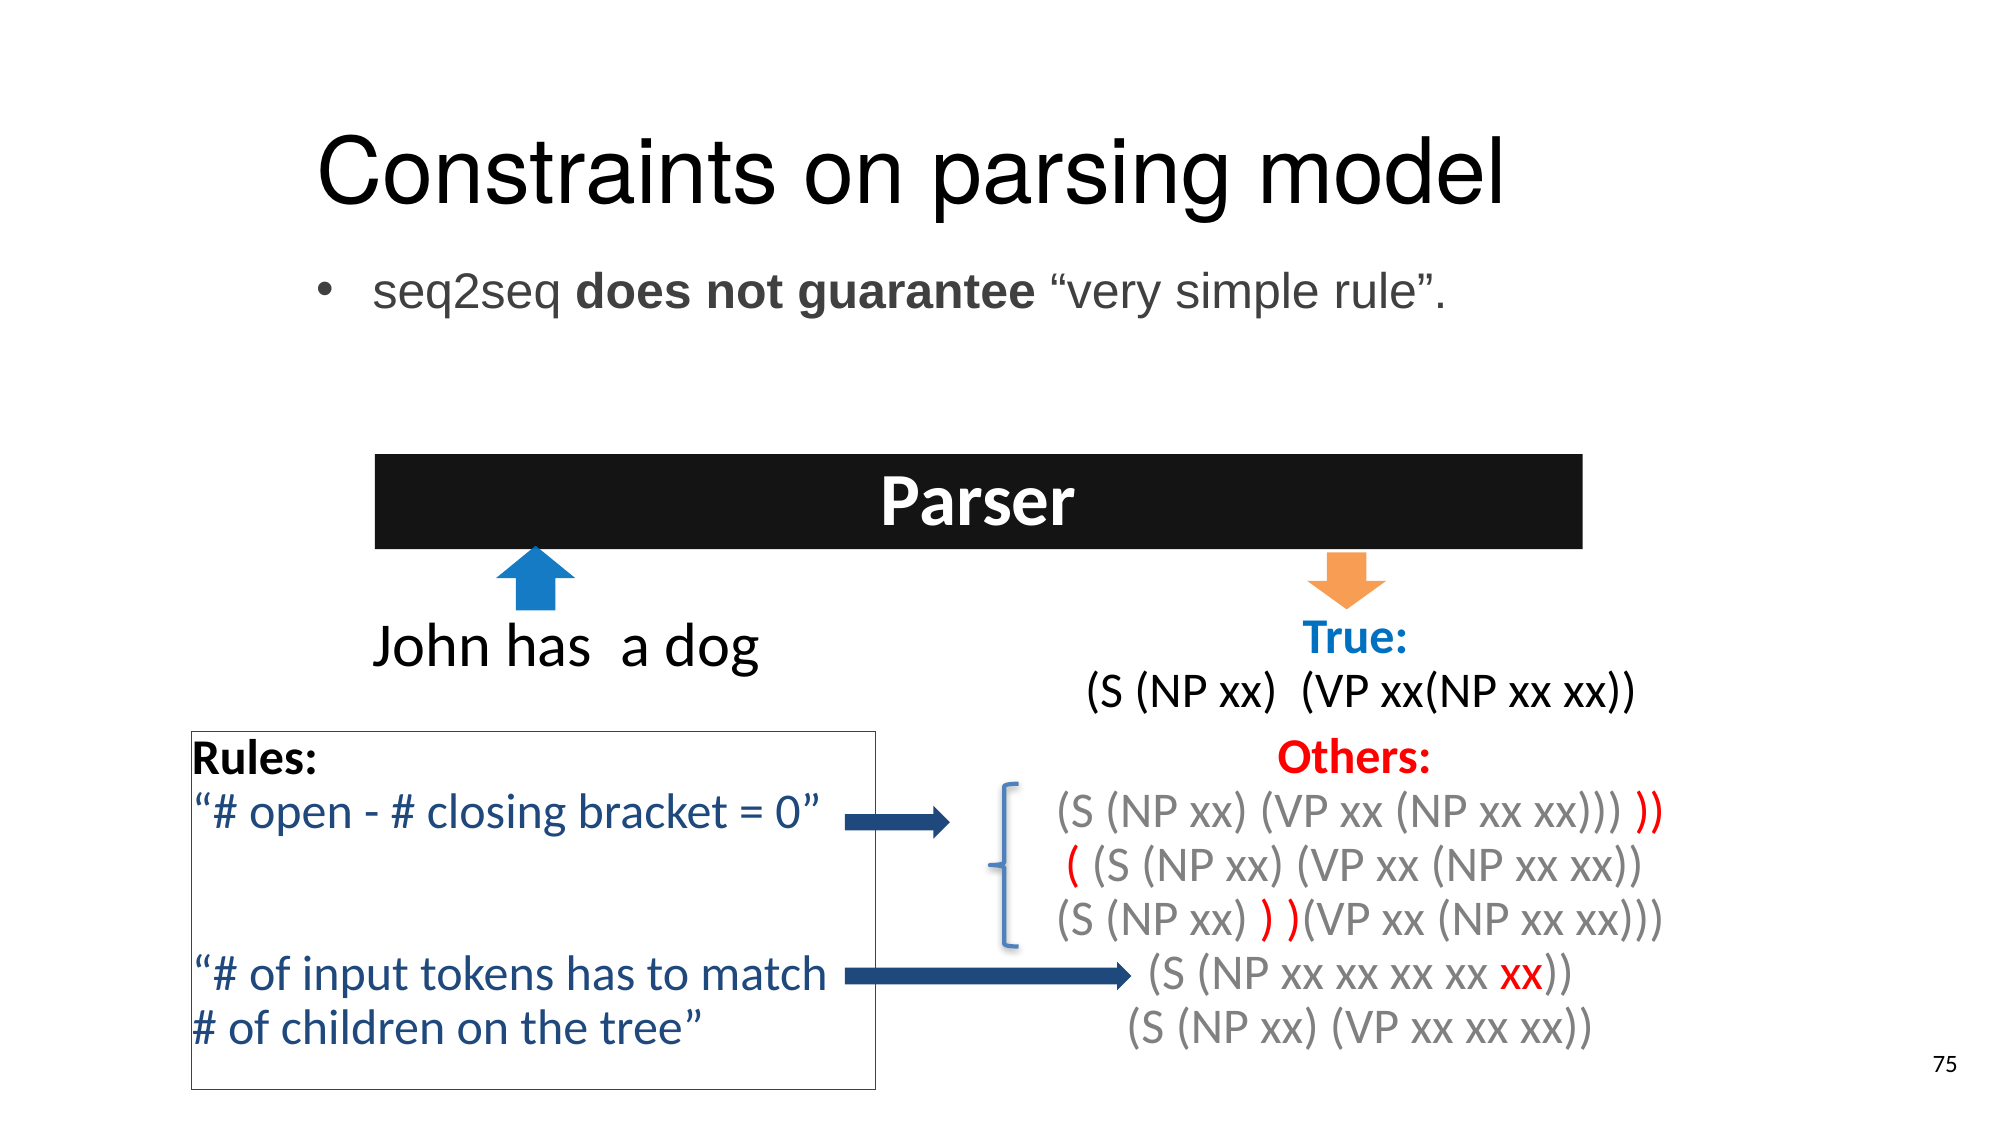

# Constraints on parsing model
seq2seq does not guarantee “very simple rule”.

Parser

True:
 (S (NP xx)  (VP xx(NP xx xx))
John has  a dog
Others:
 (S (NP xx) (VP xx (NP xx xx))) ))
( (S (NP xx) (VP xx (NP xx xx))
 (S (NP xx) ) )(VP xx (NP xx xx)))
 (S (NP xx xx xx xx xx))
 (S (NP xx) (VP xx xx xx))

Rules:
“# open - # closing bracket = 0”

“# of input tokens has to match
# of children on the tree”

75